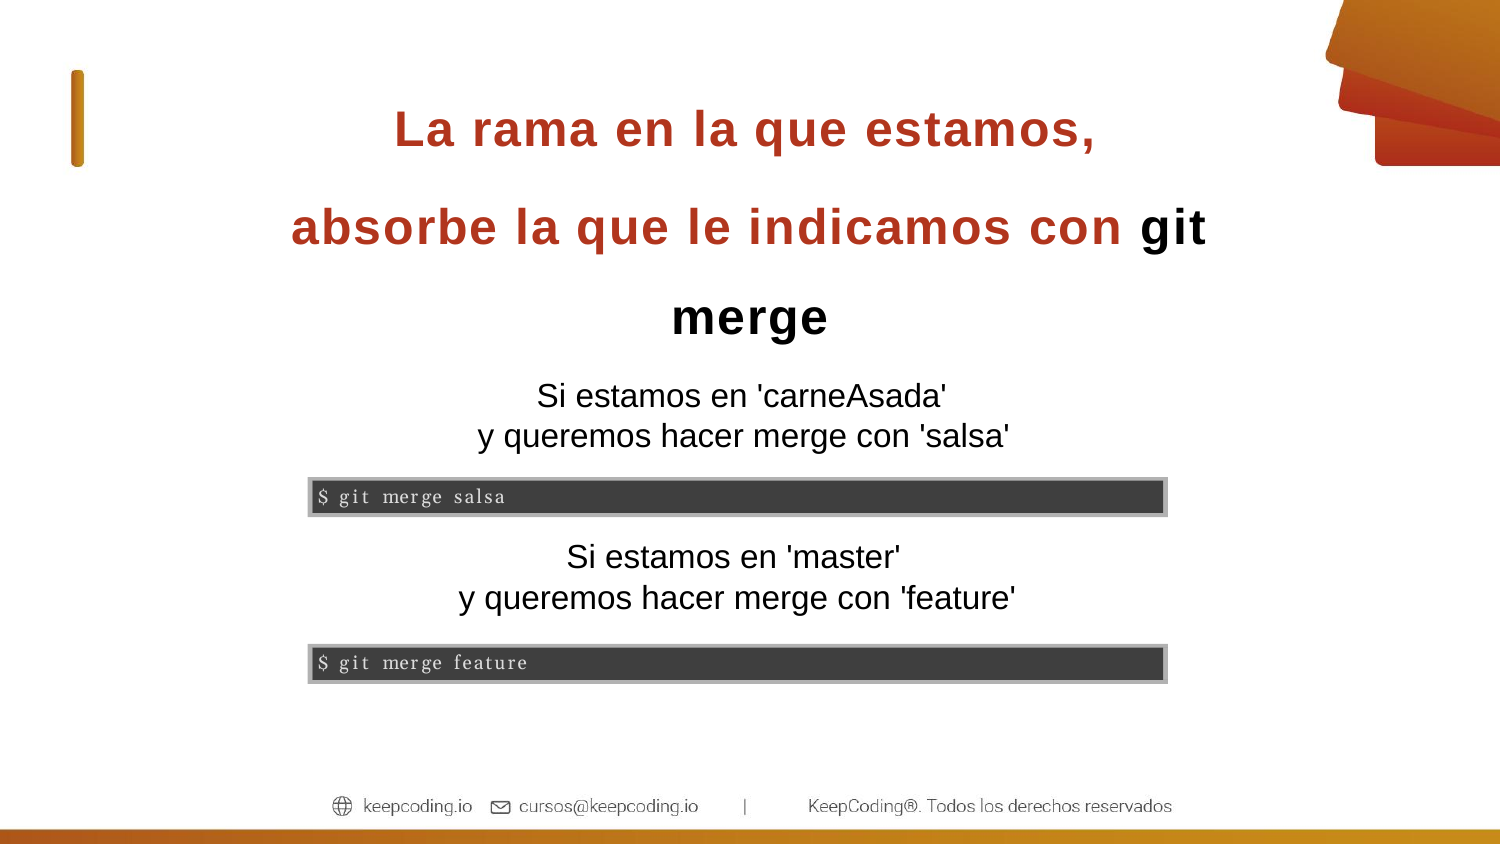

# La rama en la que estamos,
absorbe la que le indicamos con git merge
Si estamos en 'carneAsada'
y queremos hacer merge con 'salsa'

$ git merge salsa
Si estamos en 'master'
y queremos hacer merge con 'feature'

$ git merge feature